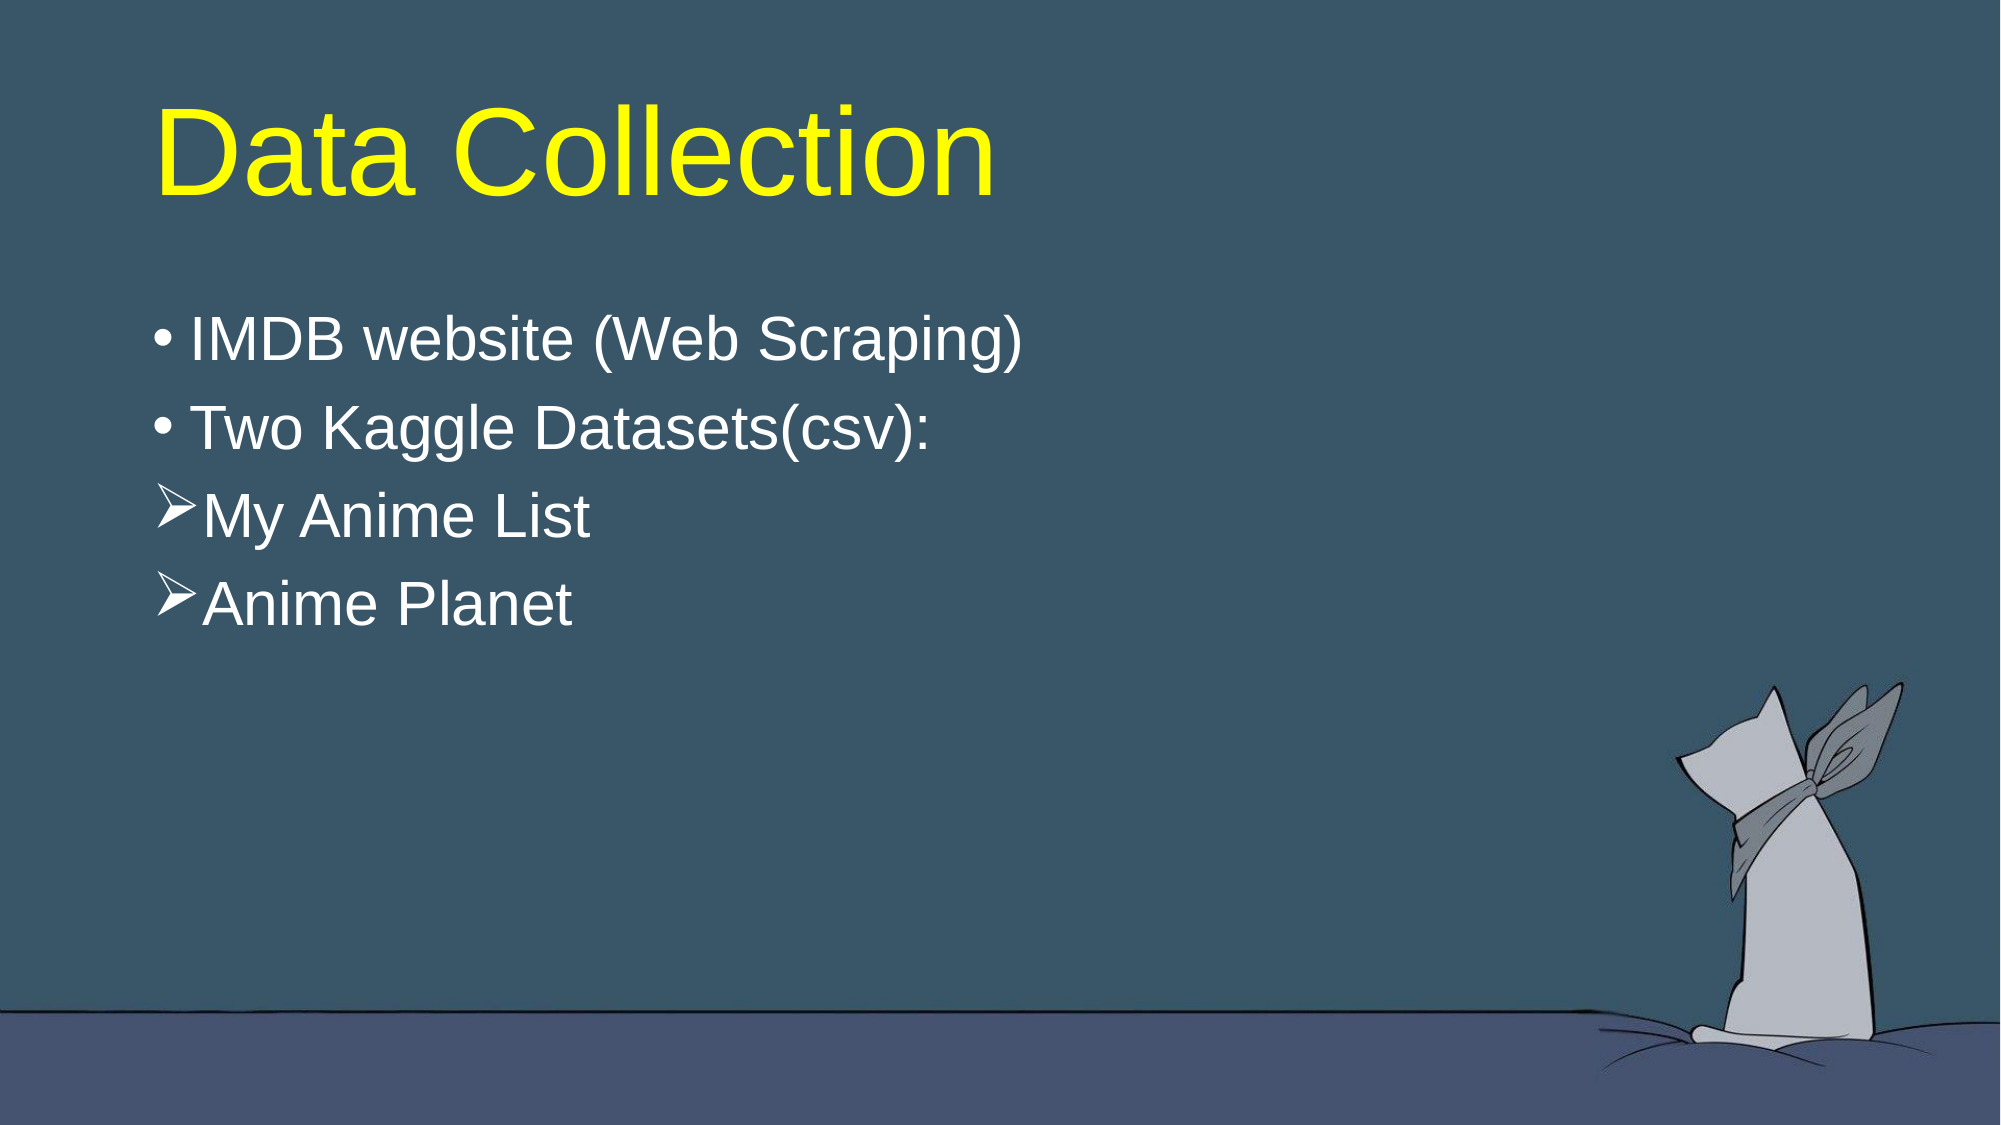

# Data Collection
IMDB website (Web Scraping)
Two Kaggle Datasets(csv):
My Anime List
Anime Planet